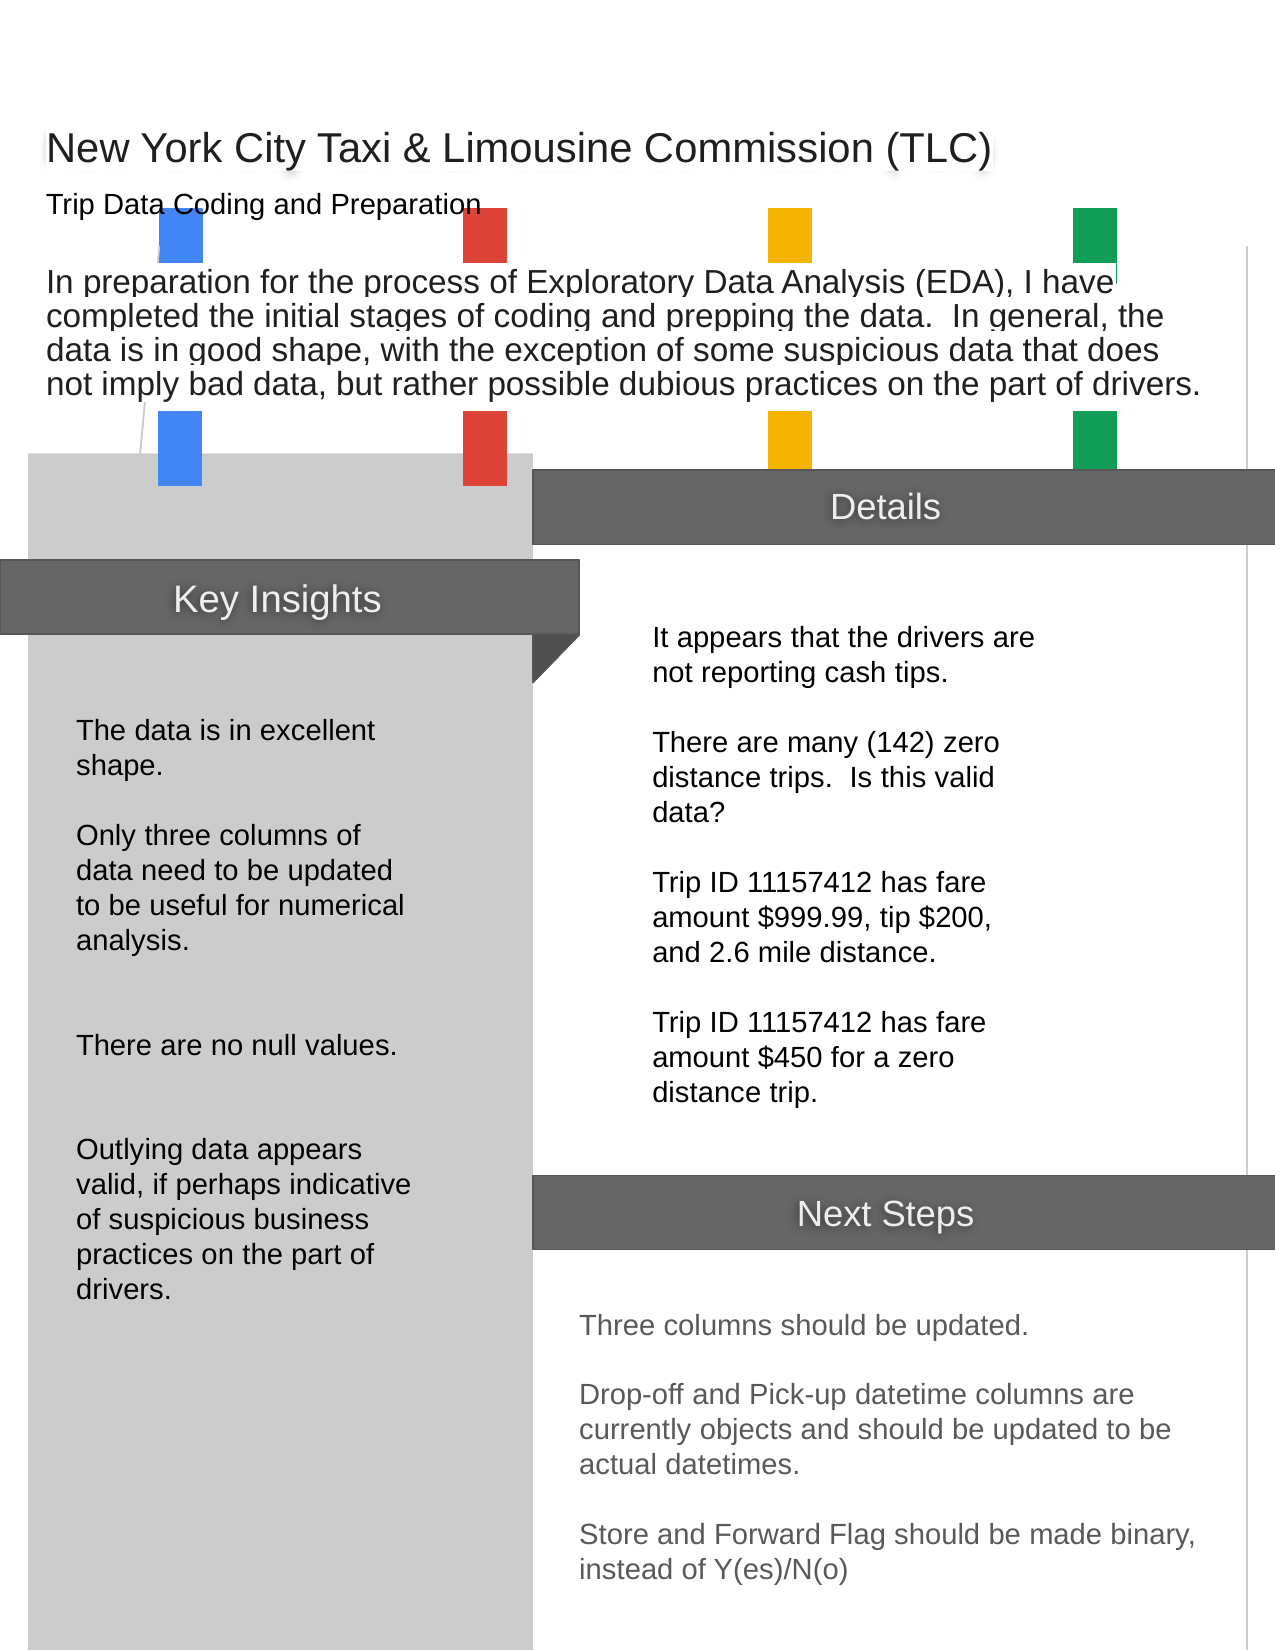

New York City Taxi & Limousine Commission (TLC)
Trip Data Coding and Preparation
In preparation for the process of Exploratory Data Analysis (EDA), I have completed the initial stages of coding and prepping the data.  In general, the data is in good shape, with the exception of some suspicious data that does not imply bad data, but rather possible dubious practices on the part of drivers.
It appears that the drivers are not reporting cash tips.

There are many (142) zero distance trips.  Is this valid data?

Trip ID 11157412 has fare amount $999.99, tip $200, and 2.6 mile distance.

Trip ID 11157412 has fare amount $450 for a zero distance trip.

The data is in excellent shape.

Only three columns of data need to be updated to be useful for numerical analysis.

There are no null values.

Outlying data appears valid, if perhaps indicative of suspicious business practices on the part of drivers.

Three columns should be updated.

Drop-off and Pick-up datetime columns are currently objects and should be updated to be actual datetimes.

Store and Forward Flag should be made binary, instead of Y(es)/N(o)